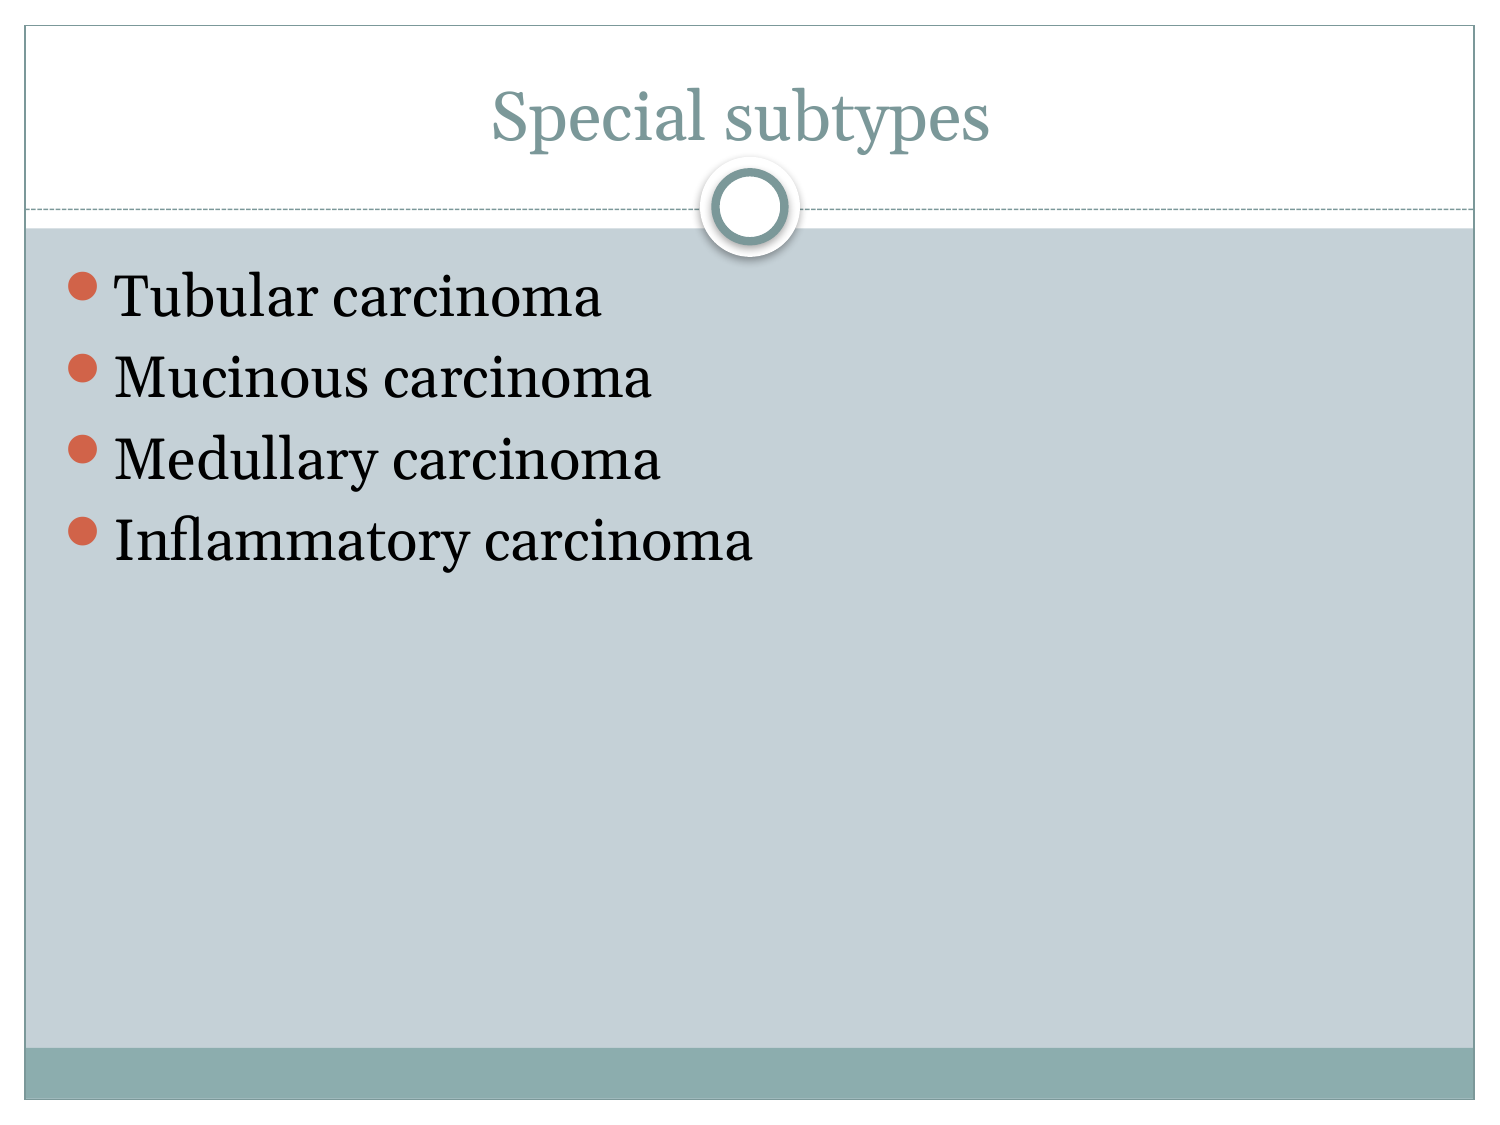

# Special subtypes
Tubular carcinoma
Mucinous carcinoma
Medullary carcinoma
Inflammatory carcinoma